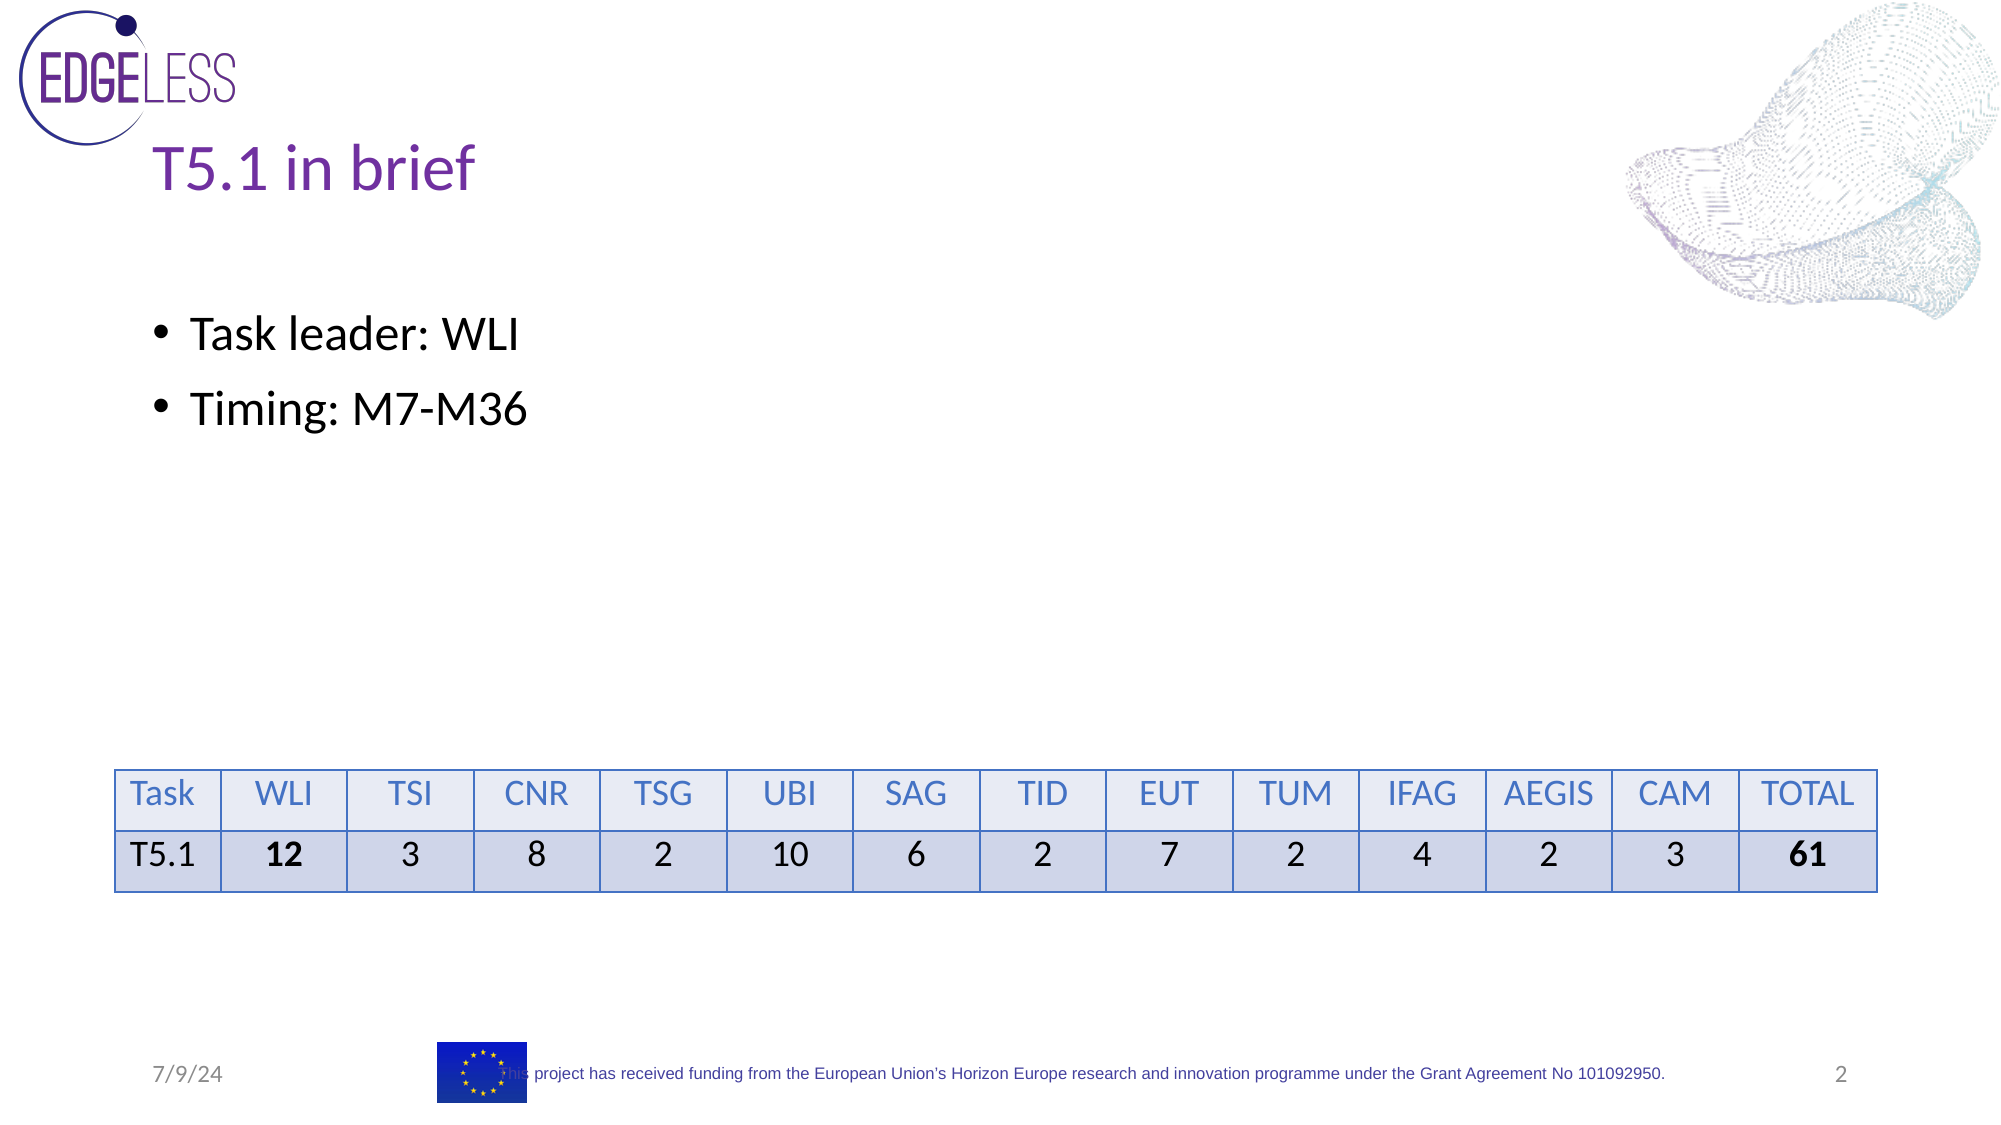

# T5.1 in brief
Task leader: WLI
Timing: M7-M36

| Task | WLI | TSI | CNR | TSG | UBI | SAG | TID | EUT | TUM | IFAG | AEGIS | CAM | TOTAL |
| --- | --- | --- | --- | --- | --- | --- | --- | --- | --- | --- | --- | --- | --- |
| T5.1 | 12 | 3 | 8 | 2 | 10 | 6 | 2 | 7 | 2 | 4 | 2 | 3 | 61 |

7/9/24
2